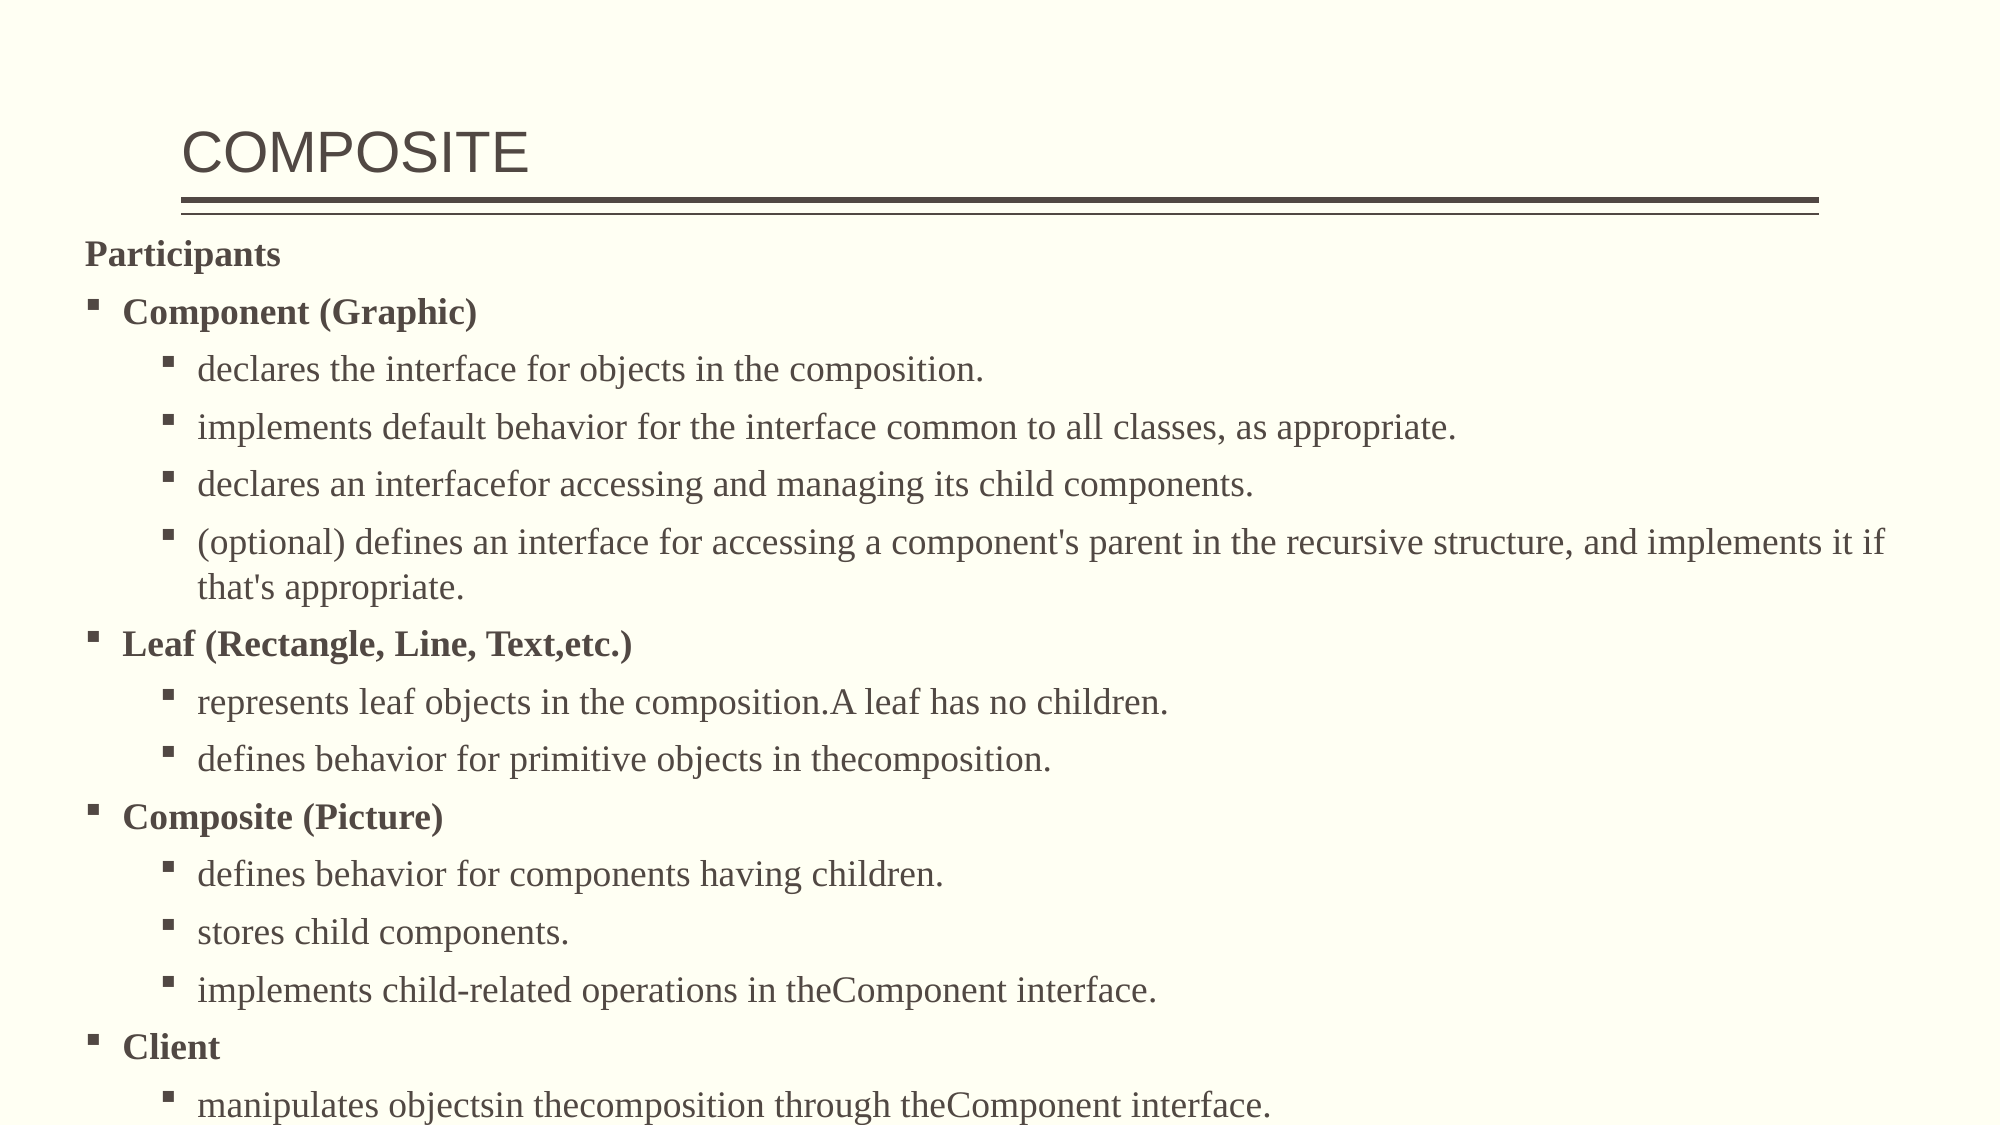

# COMPOSITE
Participants
Component (Graphic)
declares the interface for objects in the composition.
implements default behavior for the interface common to all classes, as appropriate.
declares an interfacefor accessing and managing its child components.
(optional) defines an interface for accessing a component's parent in the recursive structure, and implements it if that's appropriate.
Leaf (Rectangle, Line, Text,etc.)
represents leaf objects in the composition.A leaf has no children.
defines behavior for primitive objects in thecomposition.
Composite (Picture)
defines behavior for components having children.
stores child components.
implements child-related operations in theComponent interface.
Client
manipulates objectsin thecomposition through theComponent interface.